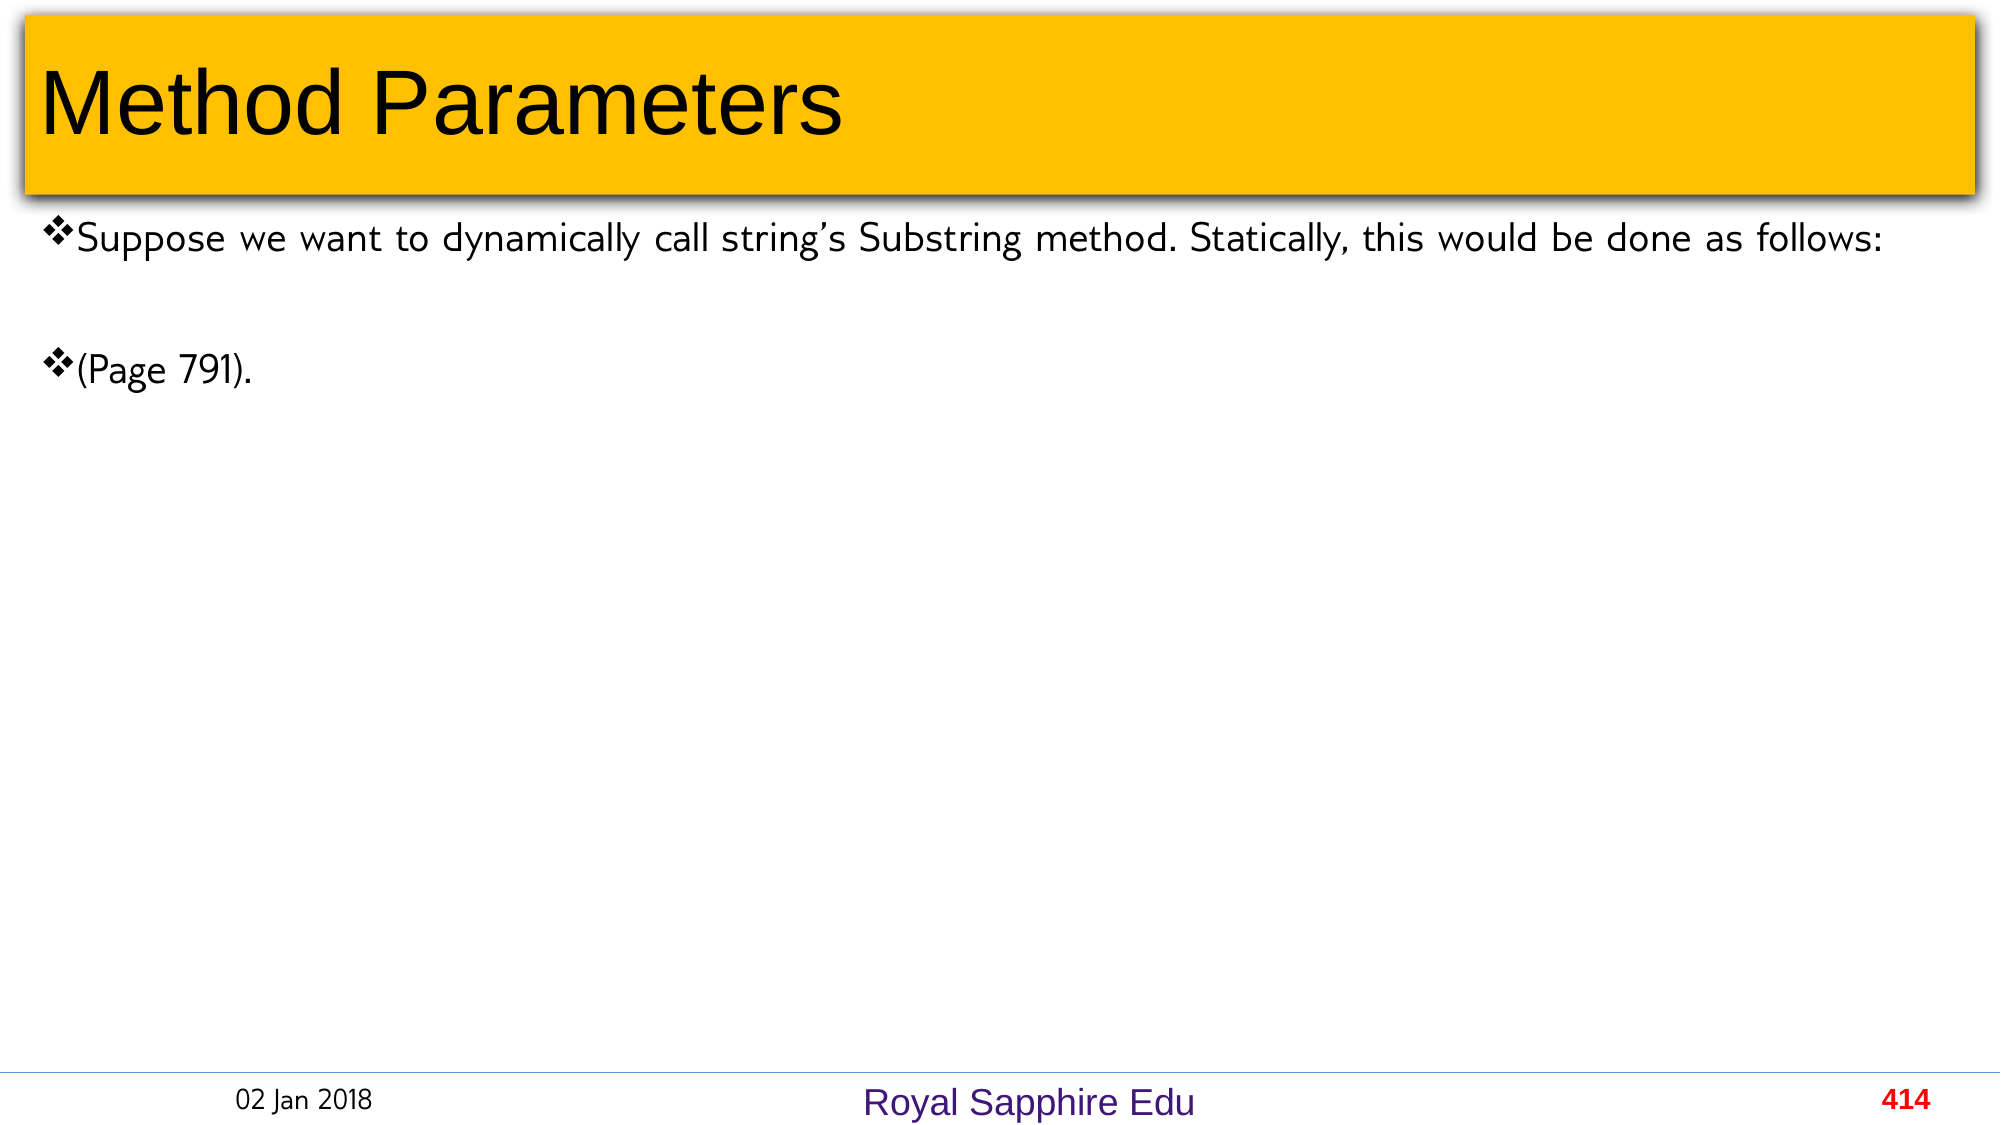

# Method Parameters
Suppose we want to dynamically call string’s Substring method. Statically, this would be done as follows:

(Page 791).
02 Jan 2018
414